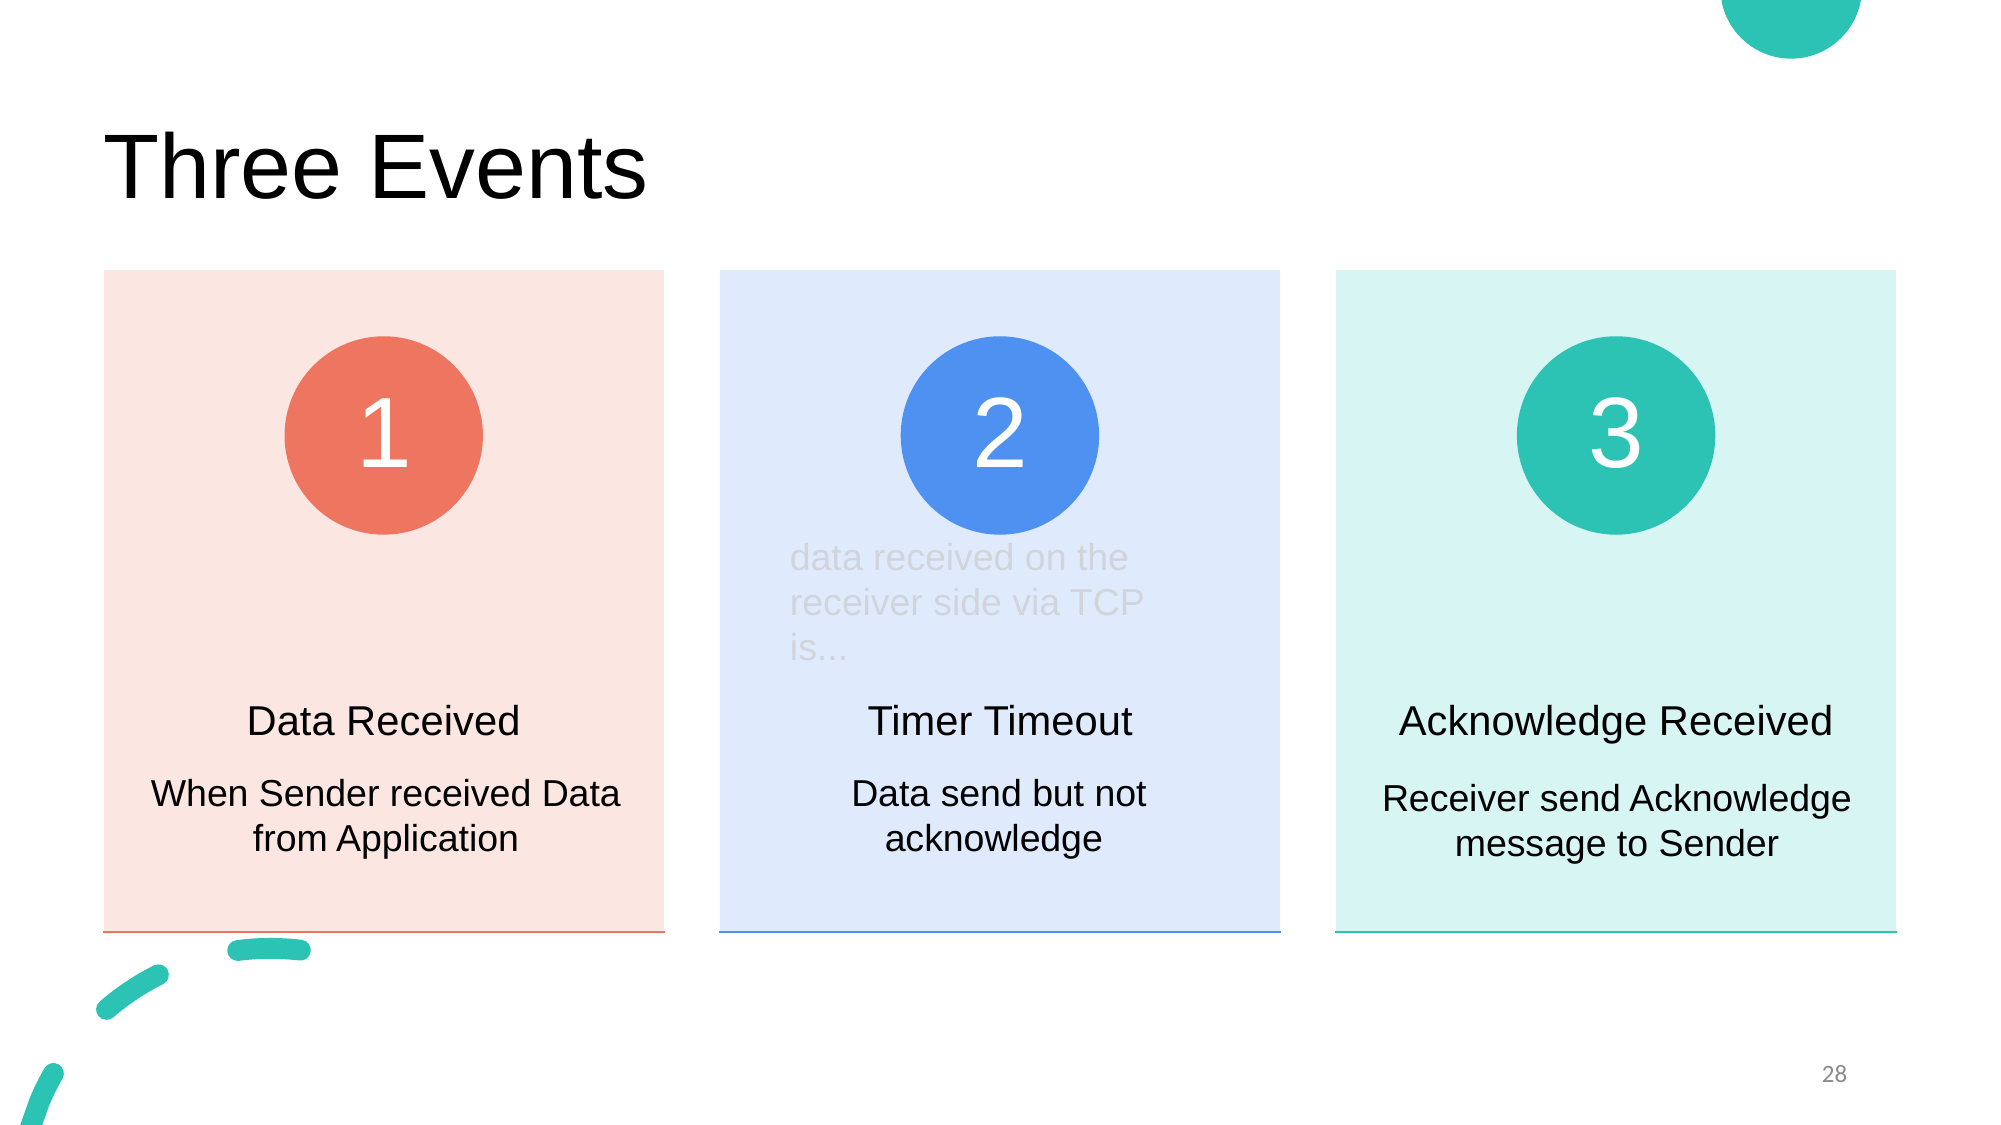

# Three Events

Data Received
1

Timer Timeout
2

Acknowledge Received
3
data received on the receiver side via TCP is...
Data send but not acknowledge
When Sender received Data from Application
Receiver send Acknowledge message to Sender

28